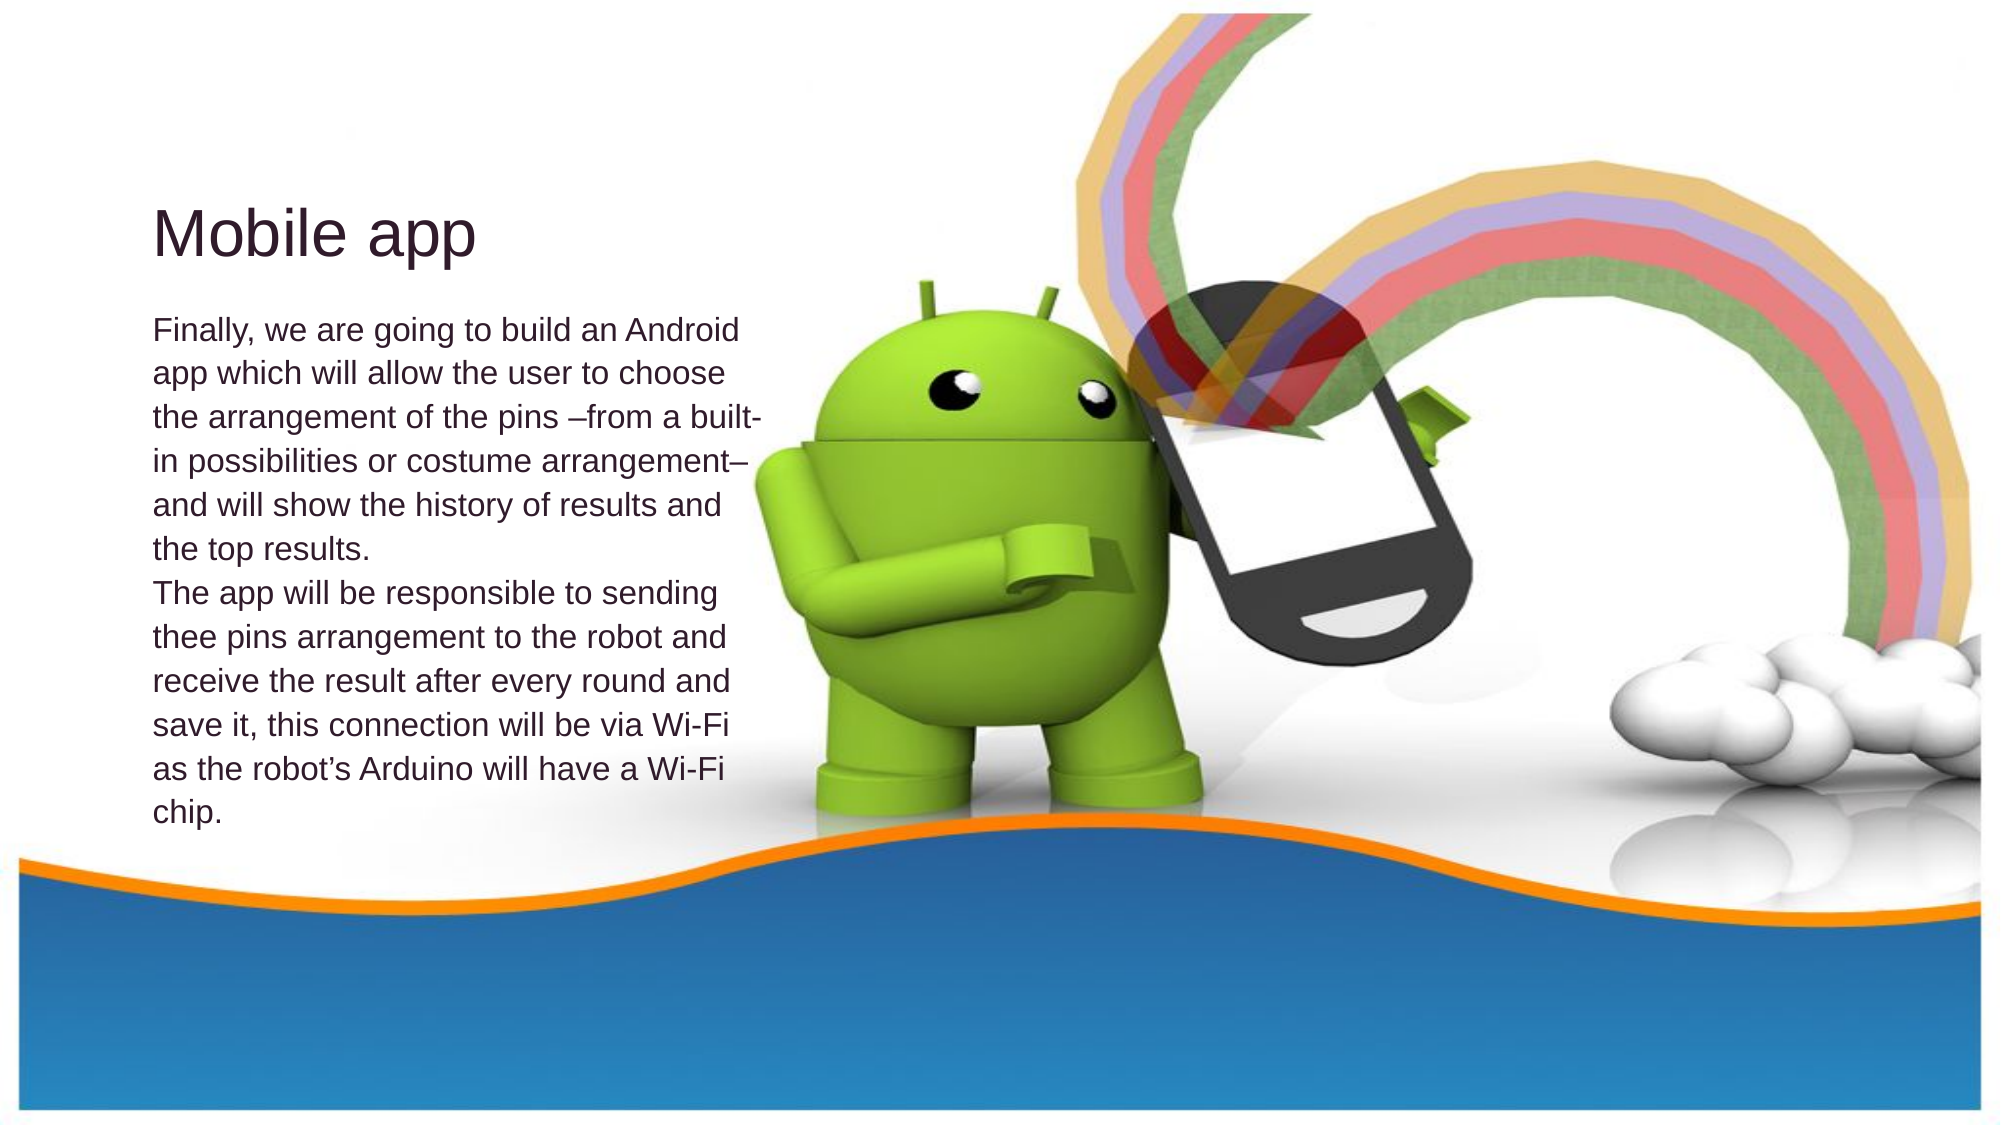

# Mobile app

Finally, we are going to build an Android app which will allow the user to choose the arrangement of the pins –from a built-in possibilities or costume arrangement– and will show the history of results and the top results.
The app will be responsible to sending thee pins arrangement to the robot and receive the result after every round and save it, this connection will be via Wi-Fi as the robot’s Arduino will have a Wi-Fi chip.